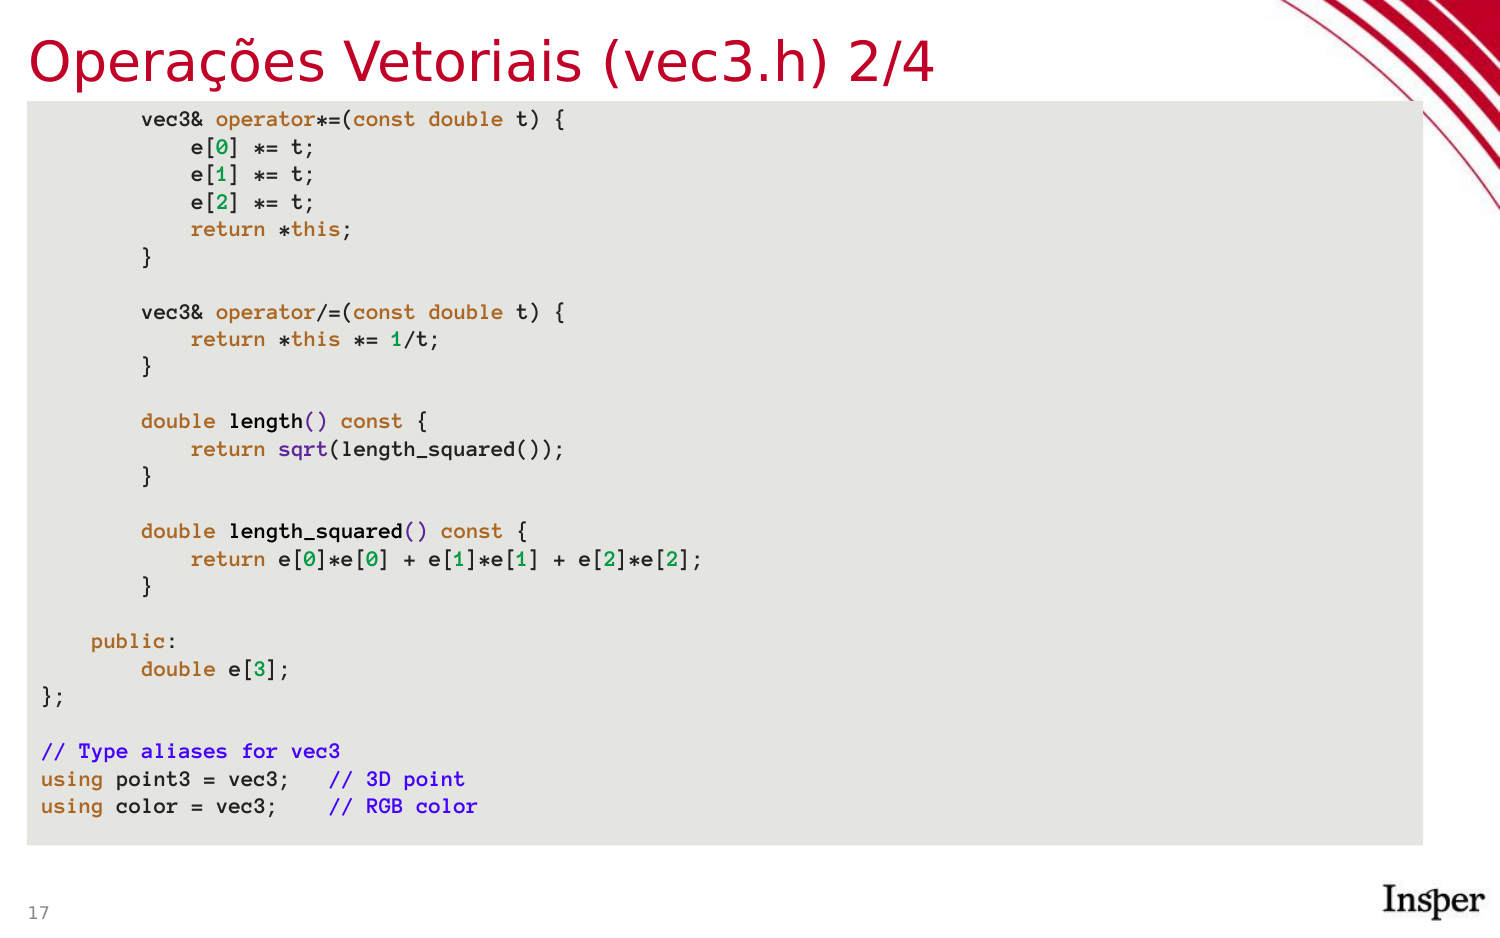

# Operações Vetoriais (vec3.h) 2/4
        vec3& operator*=(const double t) {
            e[0] *= t;
            e[1] *= t;
            e[2] *= t;
            return *this;
        }

        vec3& operator/=(const double t) {
            return *this *= 1/t;
        }

        double length() const {
            return sqrt(length_squared());
        }

        double length_squared() const {
            return e[0]*e[0] + e[1]*e[1] + e[2]*e[2];
        }

    public:
        double e[3];
};

// Type aliases for vec3
using point3 = vec3;   // 3D point
using color = vec3;    // RGB color

17